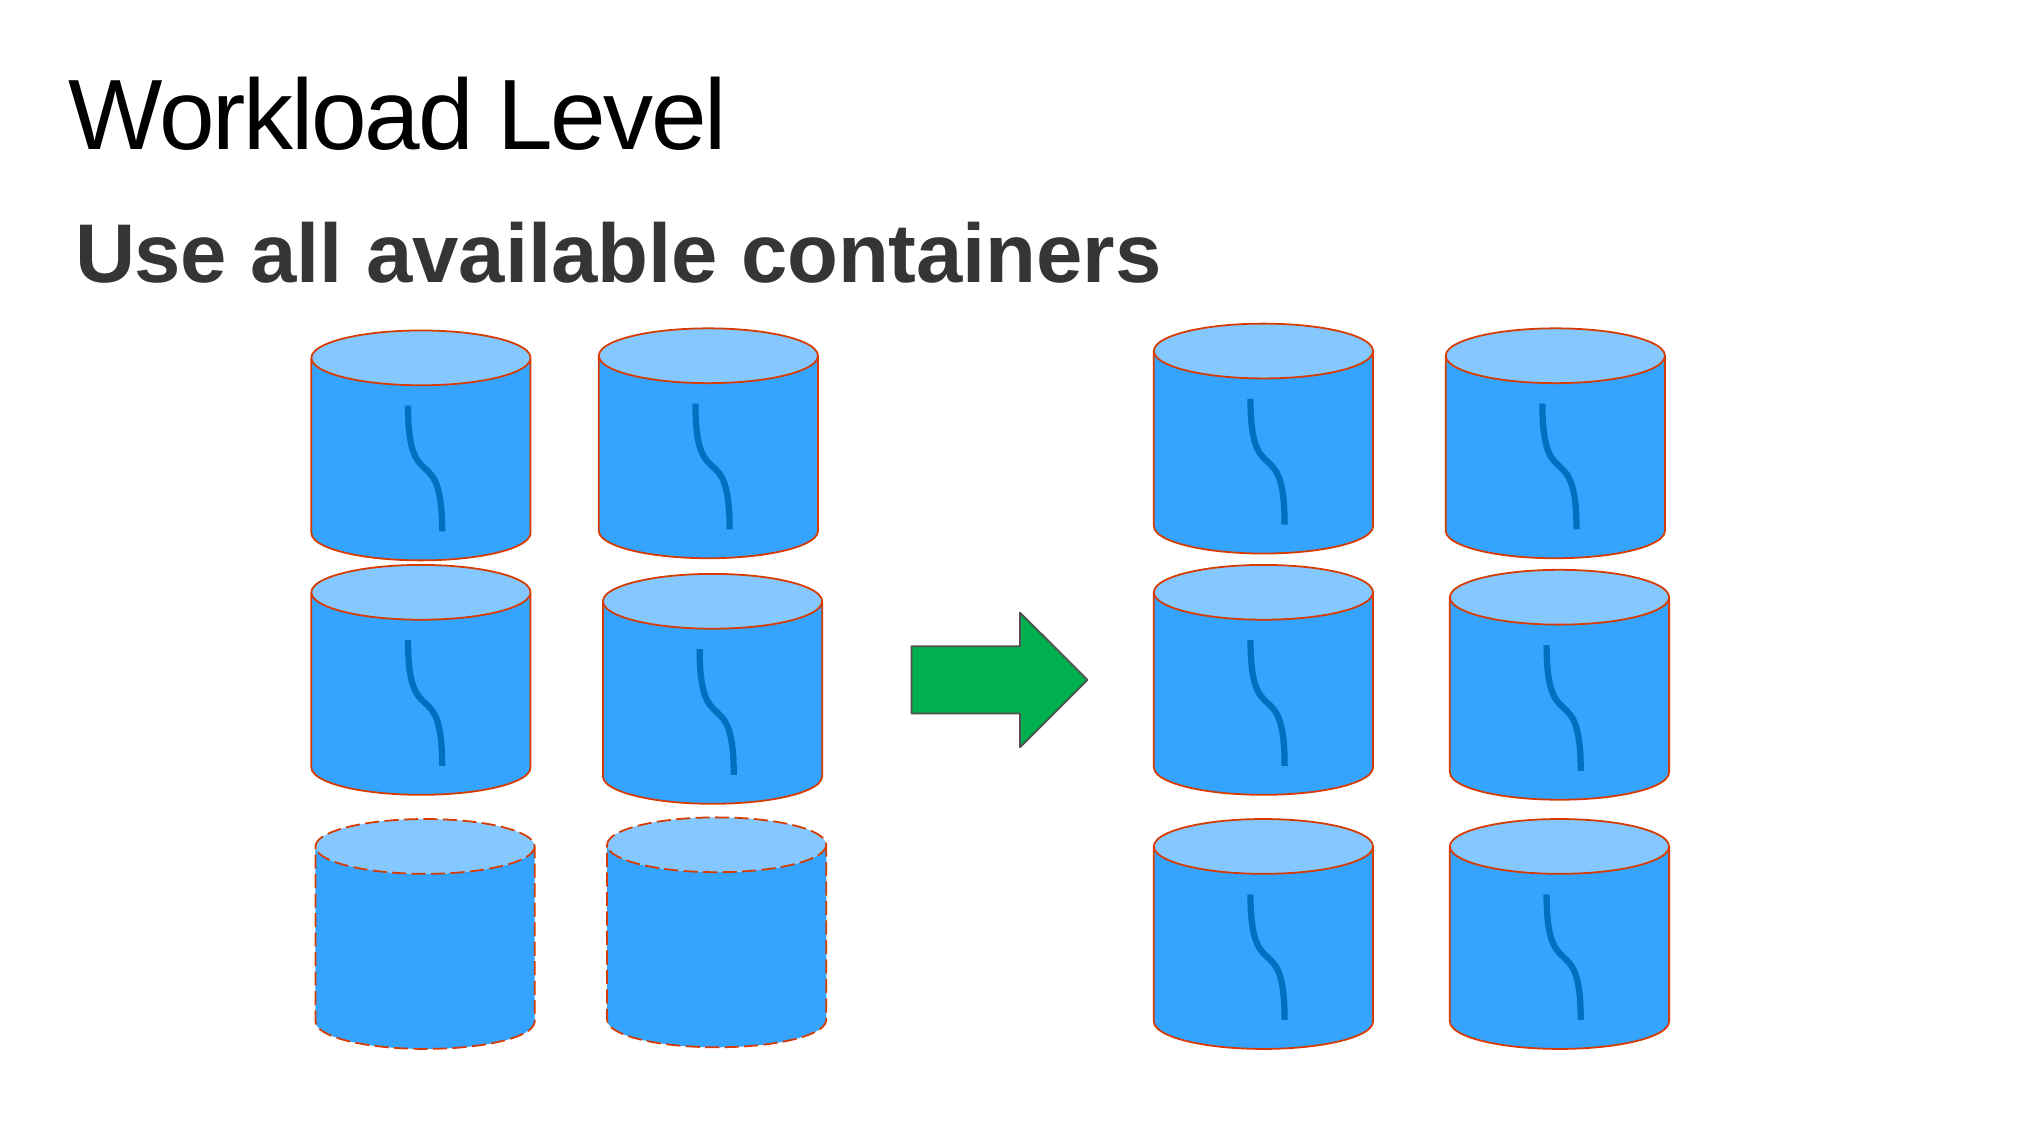

# Workload Level
Use all available containers